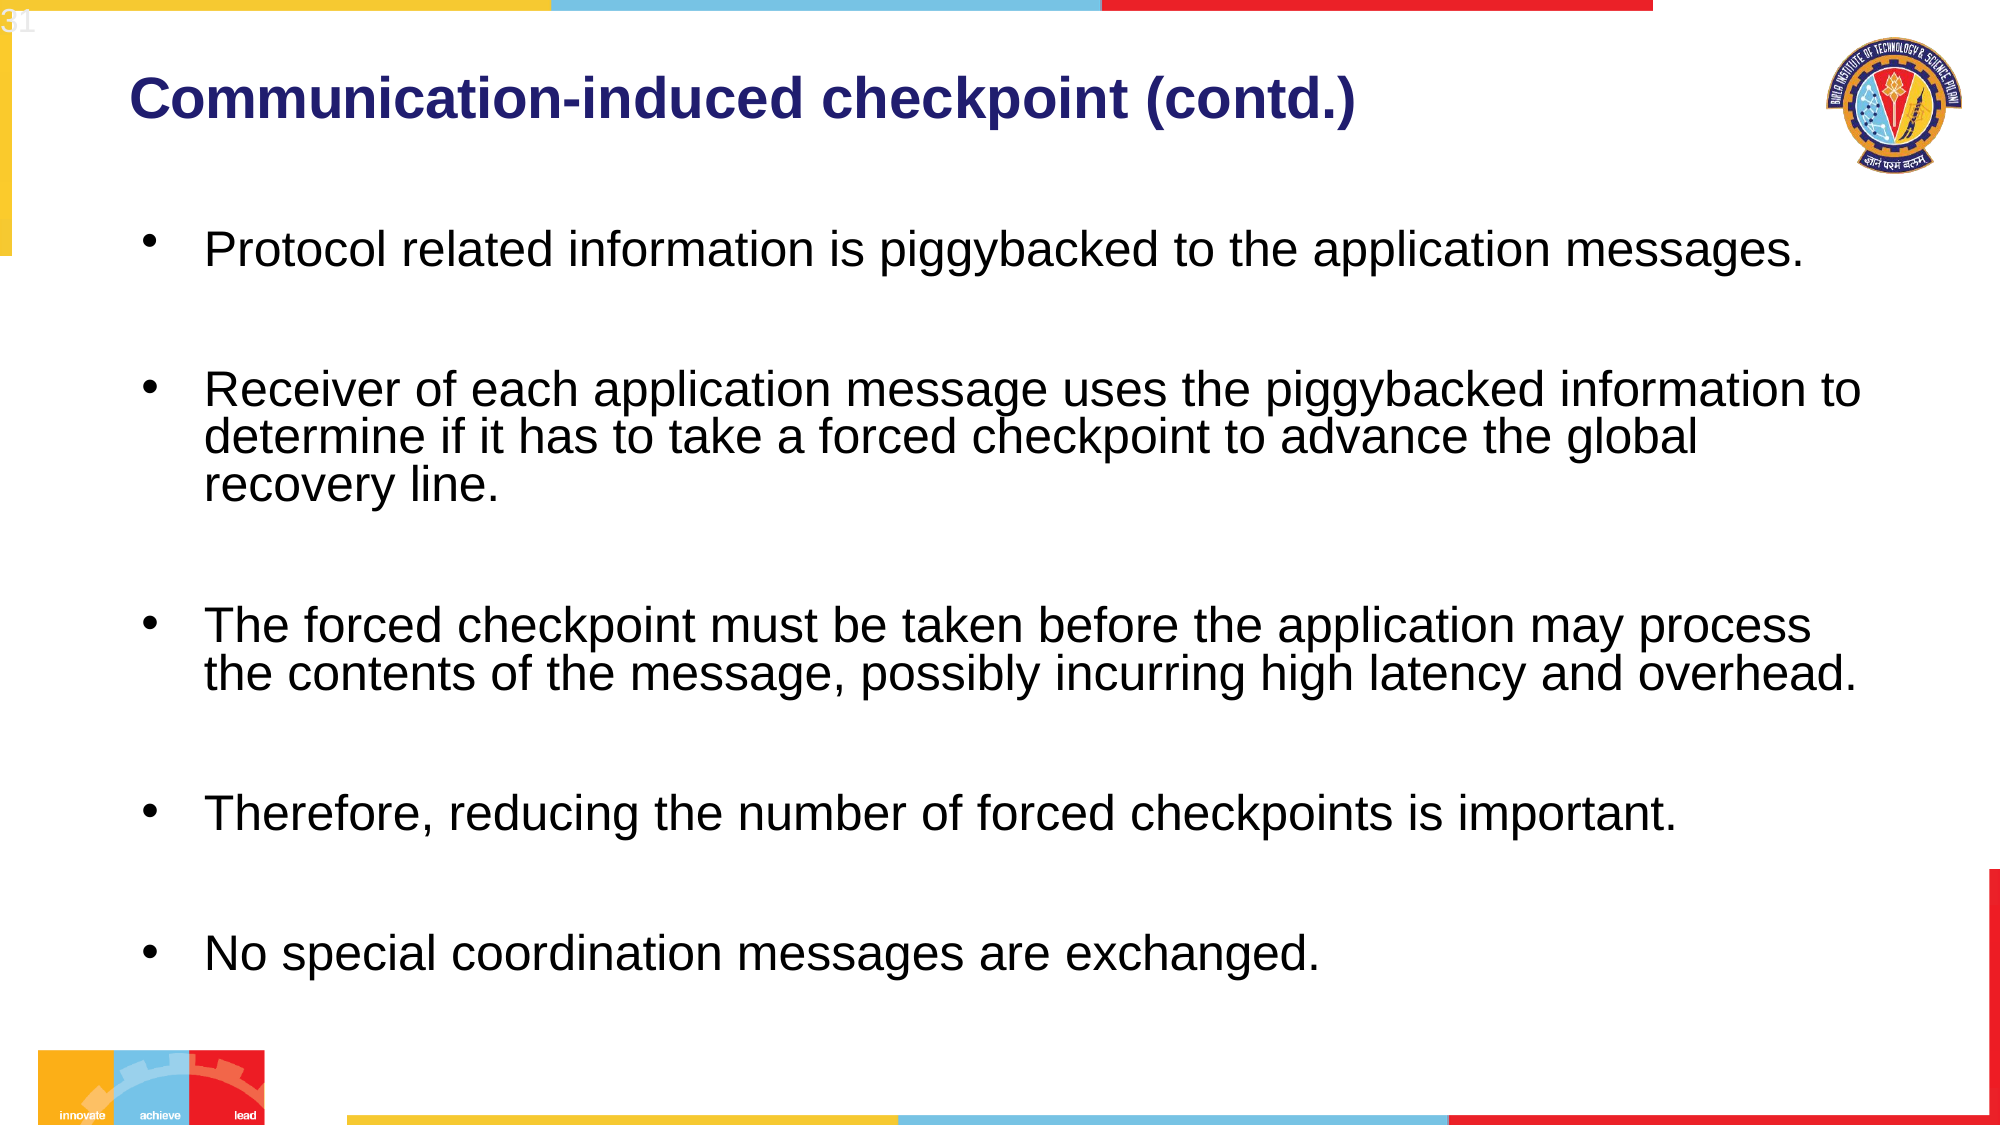

31
# Communication-induced checkpoint (contd.)
Protocol related information is piggybacked to the application messages.

Receiver of each application message uses the piggybacked information to determine if it has to take a forced checkpoint to advance the global recovery line.

The forced checkpoint must be taken before the application may process the contents of the message, possibly incurring high latency and overhead.

Therefore, reducing the number of forced checkpoints is important.

No special coordination messages are exchanged.